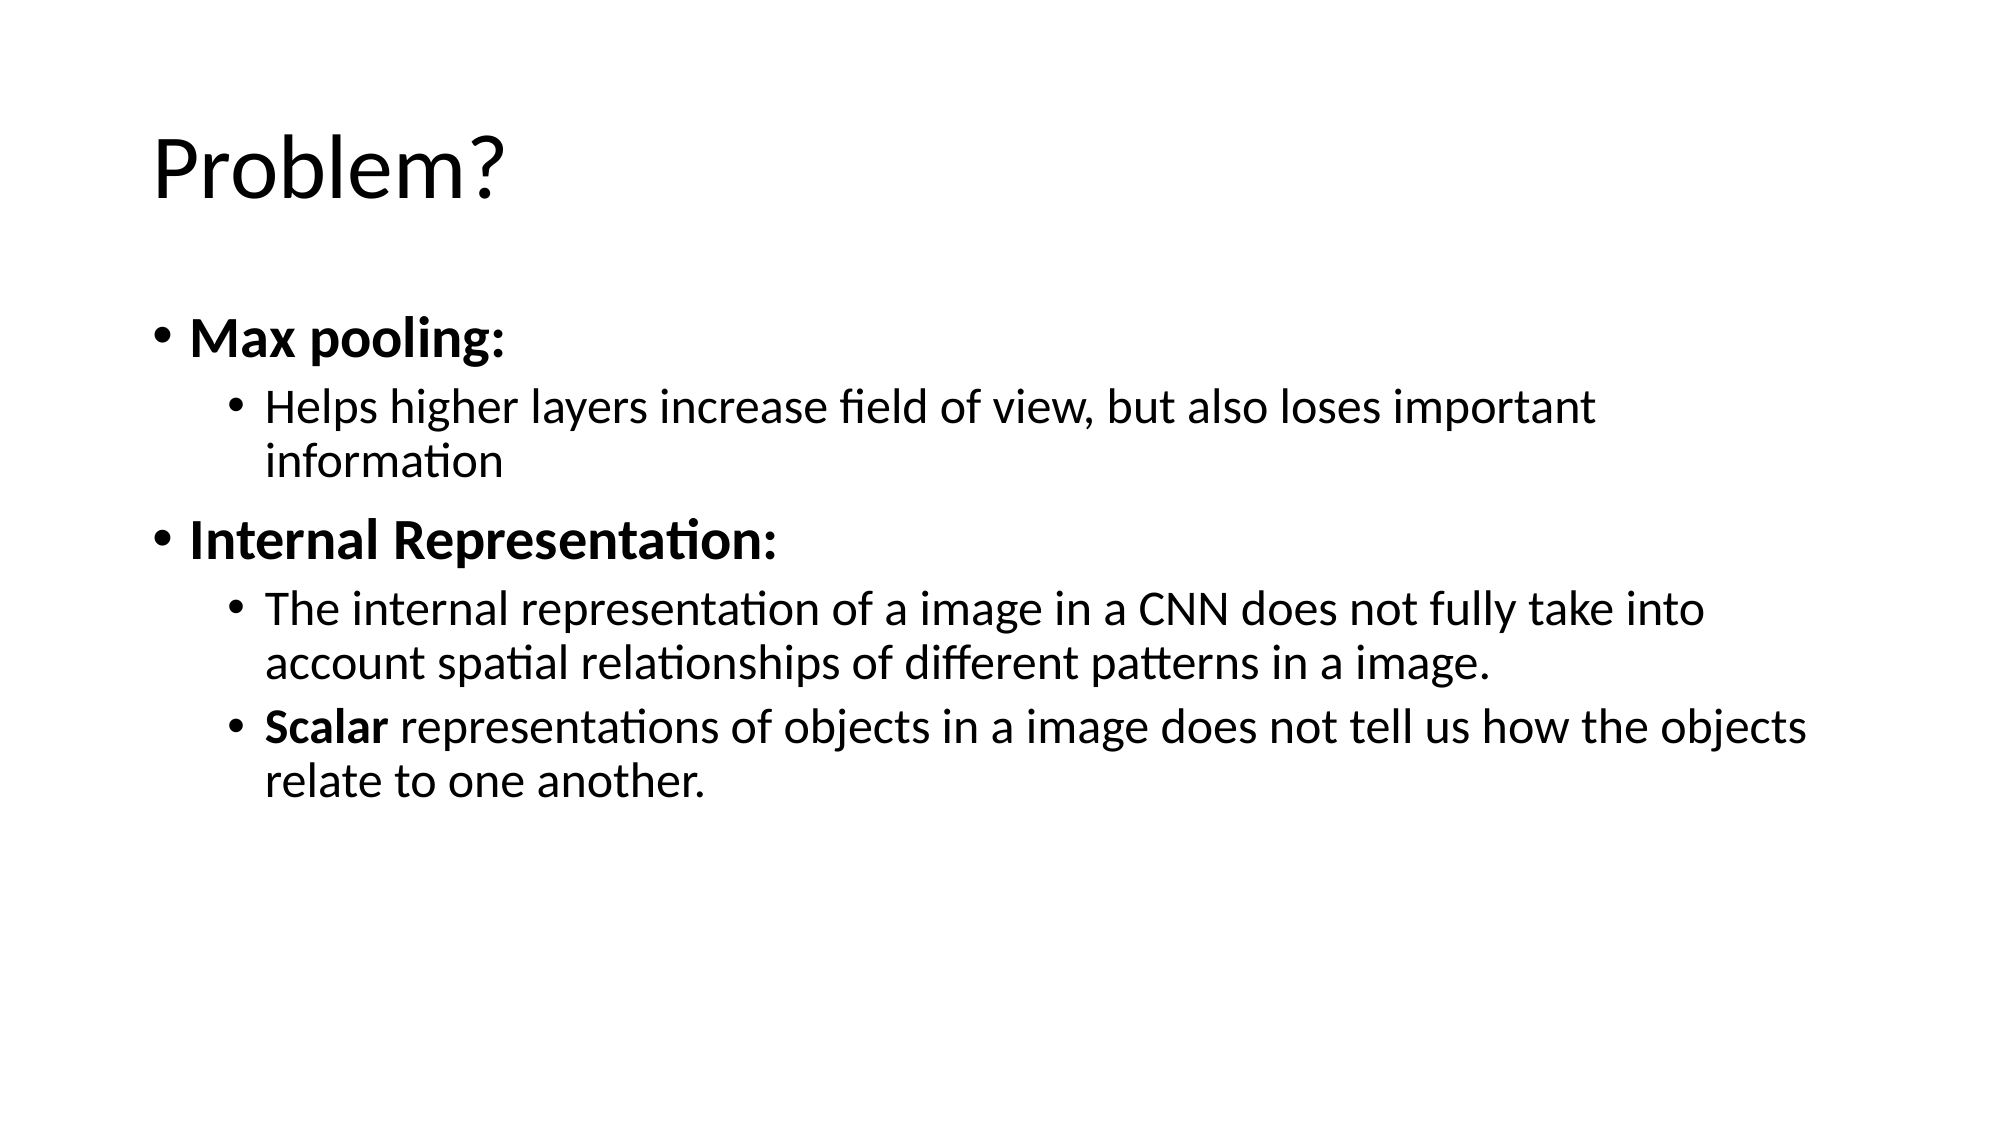

# Problem?
Max pooling:
Helps higher layers increase field of view, but also loses important information
Internal Representation:
The internal representation of a image in a CNN does not fully take into account spatial relationships of different patterns in a image.
Scalar representations of objects in a image does not tell us how the objects relate to one another.